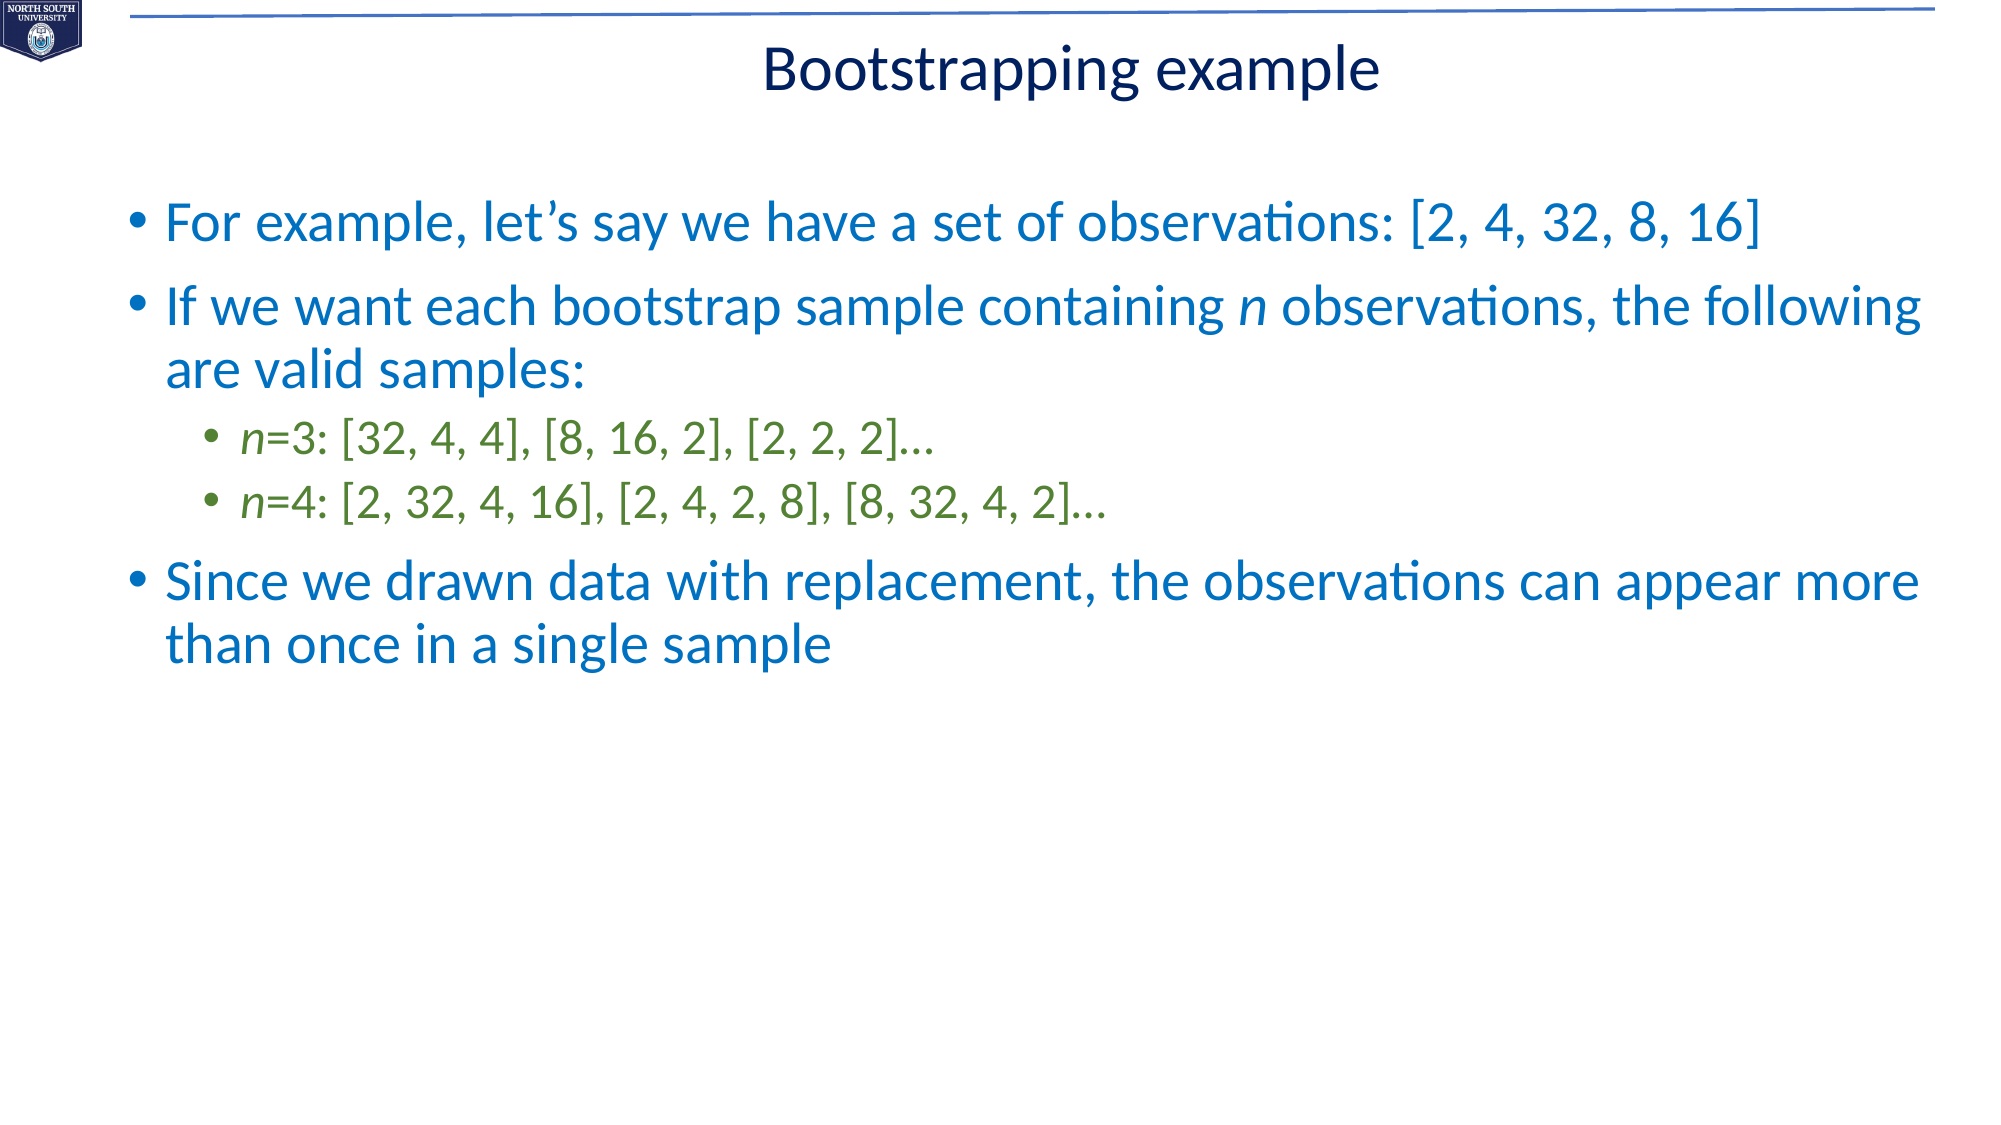

# Bootstrapping example
For example, let’s say we have a set of observations: [2, 4, 32, 8, 16]
If we want each bootstrap sample containing n observations, the following are valid samples:
n=3: [32, 4, 4], [8, 16, 2], [2, 2, 2]…
n=4: [2, 32, 4, 16], [2, 4, 2, 8], [8, 32, 4, 2]…
Since we drawn data with replacement, the observations can appear more than once in a single sample